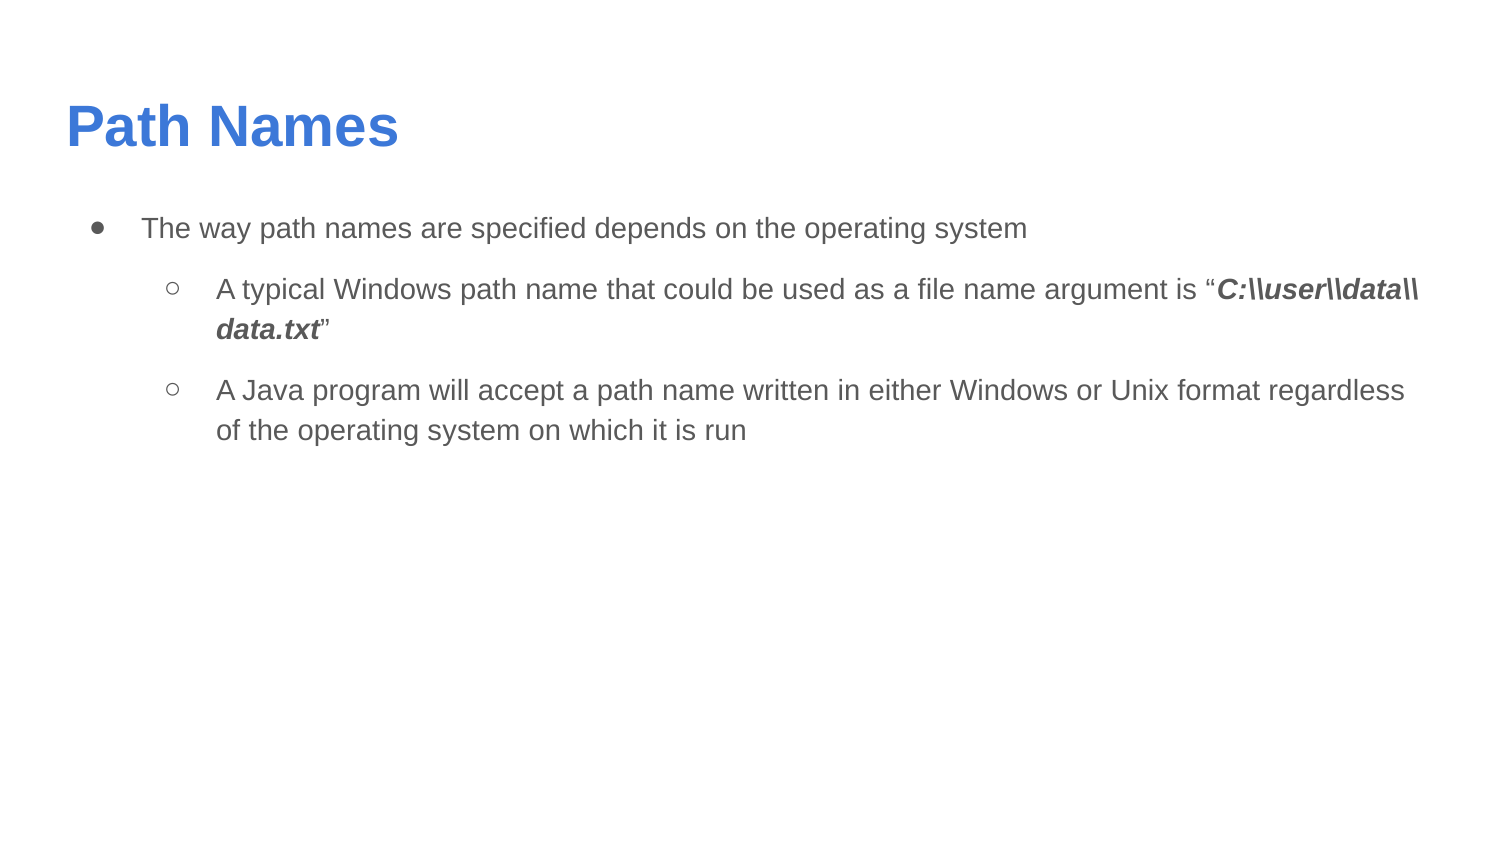

# Path Names

The way path names are specified depends on the operating system
A typical Windows path name that could be used as a file name argument is “C:\\user\\data\\data.txt”
A Java program will accept a path name written in either Windows or Unix format regardless of the operating system on which it is run